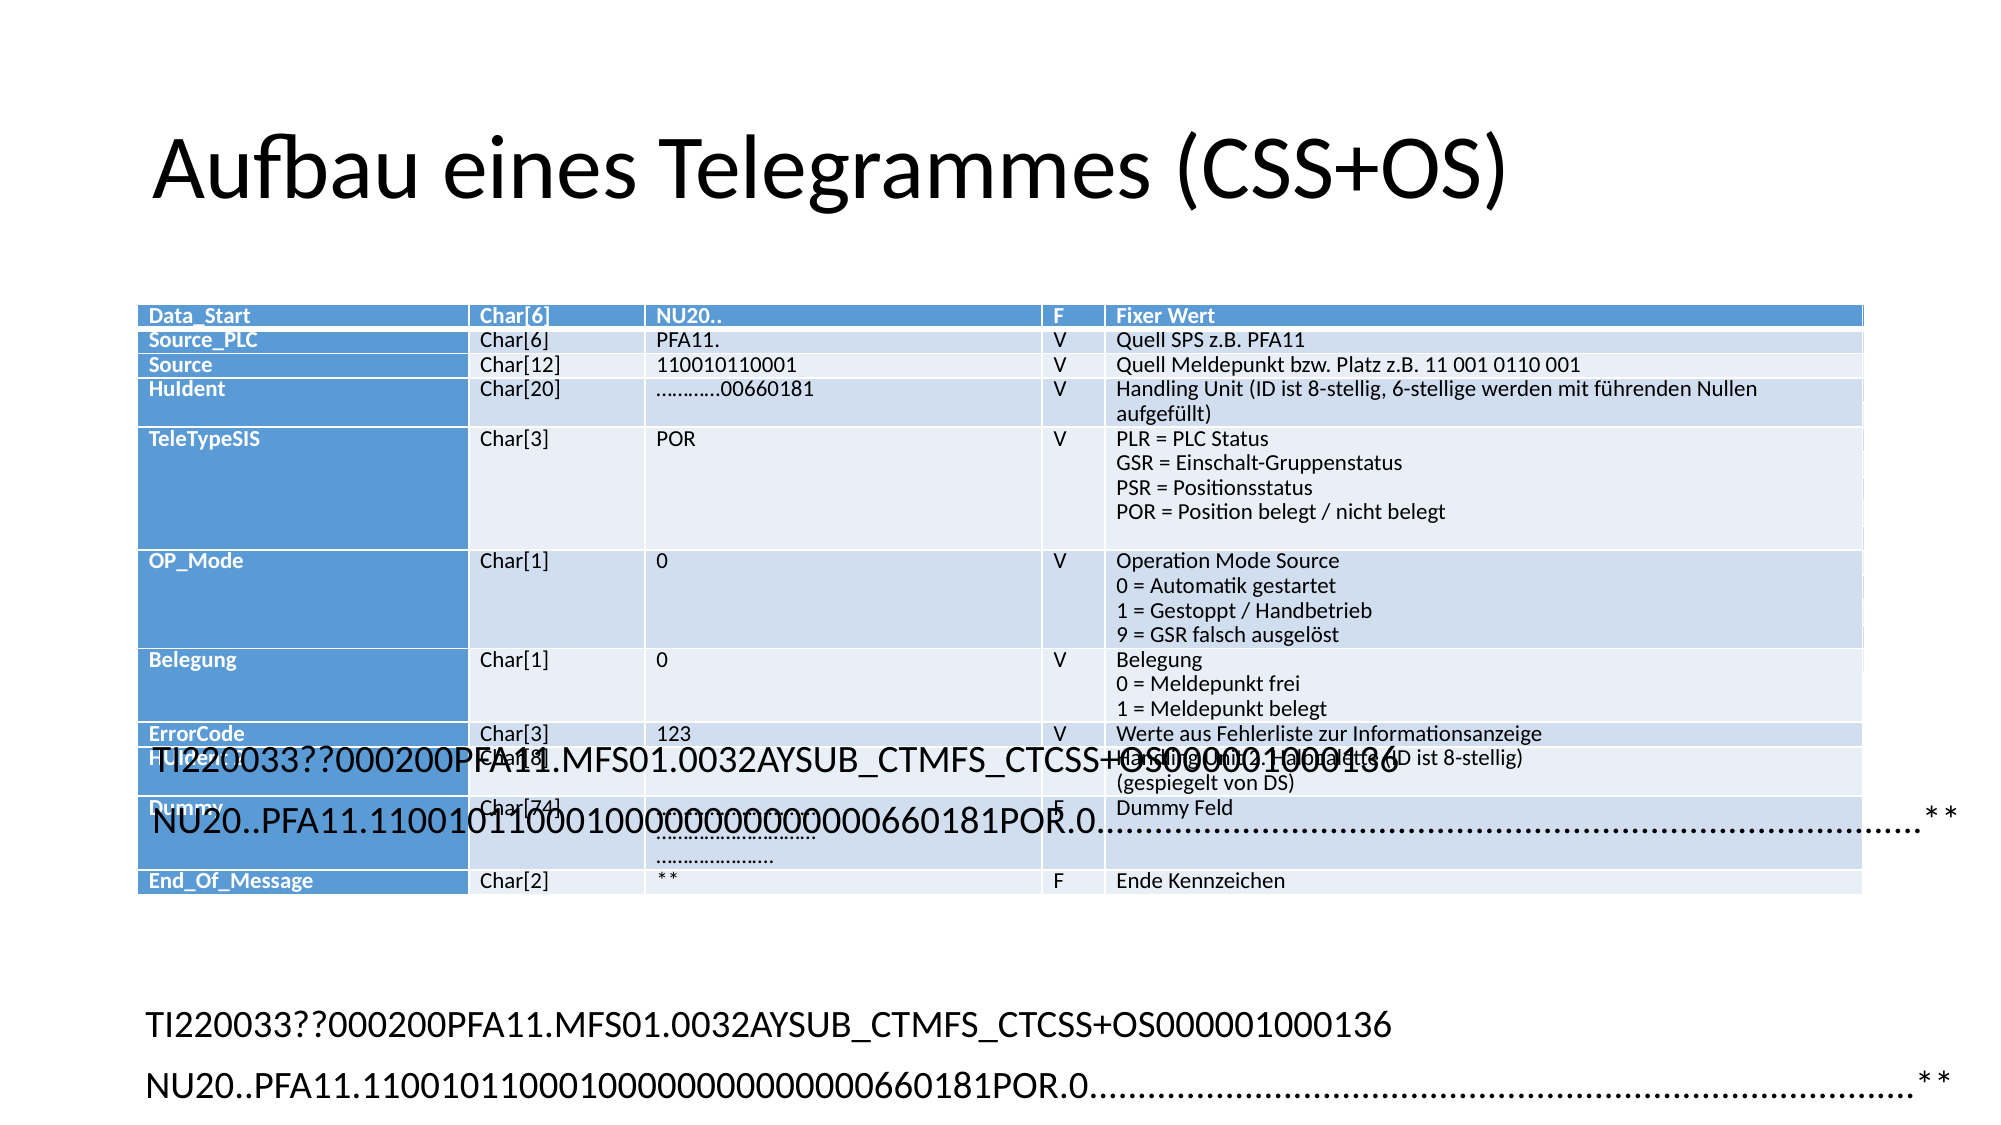

# Aufbau eines Telegrammes (CSS+OS)
Standard Telegramme SIS
Telegramme SFS
Aufbau
Header
Inhalt
| Data\_Start | Char[6] | NU20.. | F | Fixer Wert |
| --- | --- | --- | --- | --- |
| Source\_PLC | Char[6] | PFA11. | V | Quell SPS z.B. PFA11 |
| Source | Char[12] | 110010110001 | V | Quell Meldepunkt bzw. Platz z.B. 11 001 0110 001 |
| HuIdent | Char[20] | …………00660181 | V | Handling Unit (ID ist 8-stellig, 6-stellige werden mit führenden Nullen aufgefüllt) |
| TeleTypeSIS | Char[3] | POR | V | PLR = PLC Status GSR = Einschalt-Gruppenstatus PSR = Positionsstatus POR = Position belegt / nicht belegt |
| OP\_Mode | Char[1] | 0 | V | Operation Mode Source 0 = Automatik gestartet 1 = Gestoppt / Handbetrieb 9 = GSR falsch ausgelöst |
| Belegung | Char[1] | 0 | V | Belegung 0 = Meldepunkt frei 1 = Meldepunkt belegt |
| ErrorCode | Char[3] | 123 | V | Werte aus Fehlerliste zur Informationsanzeige |
| HUIdent 2 | Char[8] |  |  | Handling Unit 2. Halbpalette (ID ist 8-stellig) (gespiegelt von DS) |
| Dummy | Char[74] | ………………………… ………………………… …………………. | F | Dummy Feld |
| End\_Of\_Message | Char[2] | \*\* | F | Ende Kennzeichen |
| Feldname | Datentyp | Wert |  | Beschreibung |
| --- | --- | --- | --- | --- |
| Protokol | Char[2] | TI | F | Telegrammprotokoll |
| Version | Char[2] | 22 | F | TIM-Version |
| DatagramCounter | Char[4] | 0001 | V | Telegrammzähler |
| CommError | Char[2] | ?? | V | Fehler bei der Telegrammkommunikation |
| DatagramLenght | Char[6] | 000200 | F | Telegrammlänge - projektspezifisch |
| Sender | Char[6] | PFA11. | V | Sender |
| Receiver | Char[6] | MFS01 | V | Empfänger |
| Sequ\_No | Char[4] | 0332 | V | Laufnummer des Telegramms |
| Handshake | Char[2] | AY | F | Handshake des Telegramms (Anforderung oder Bestätigung) |
| SourceService | Char[6] | SUB\_CT | V | Name des Telegrammsenders |
| DestinationService | Char[6] | MFS\_CT | V | Zielservice |
| Operation ID | Char[6] | CSS+OS | F | Operation ID |
| Operation Block Count | Char[6] | 000001 | F | Anzahl Datenblöcke |
| Operation Block Lenght | Char[6] | 000136 | F | Datenblocklänge - projektspezifisch |
TI220033??000200PFA11.MFS01.0032AYSUB_CTMFS_CTCSS+OS000001000136
NU20..PFA11.11001011000100000000000000660181POR.0.....................................................................................**
TI220033??000200PFA11.MFS01.0032AYSUB_CTMFS_CTCSS+OS000001000136
NU20..PFA11.11001011000100000000000000660181POR.0.....................................................................................**